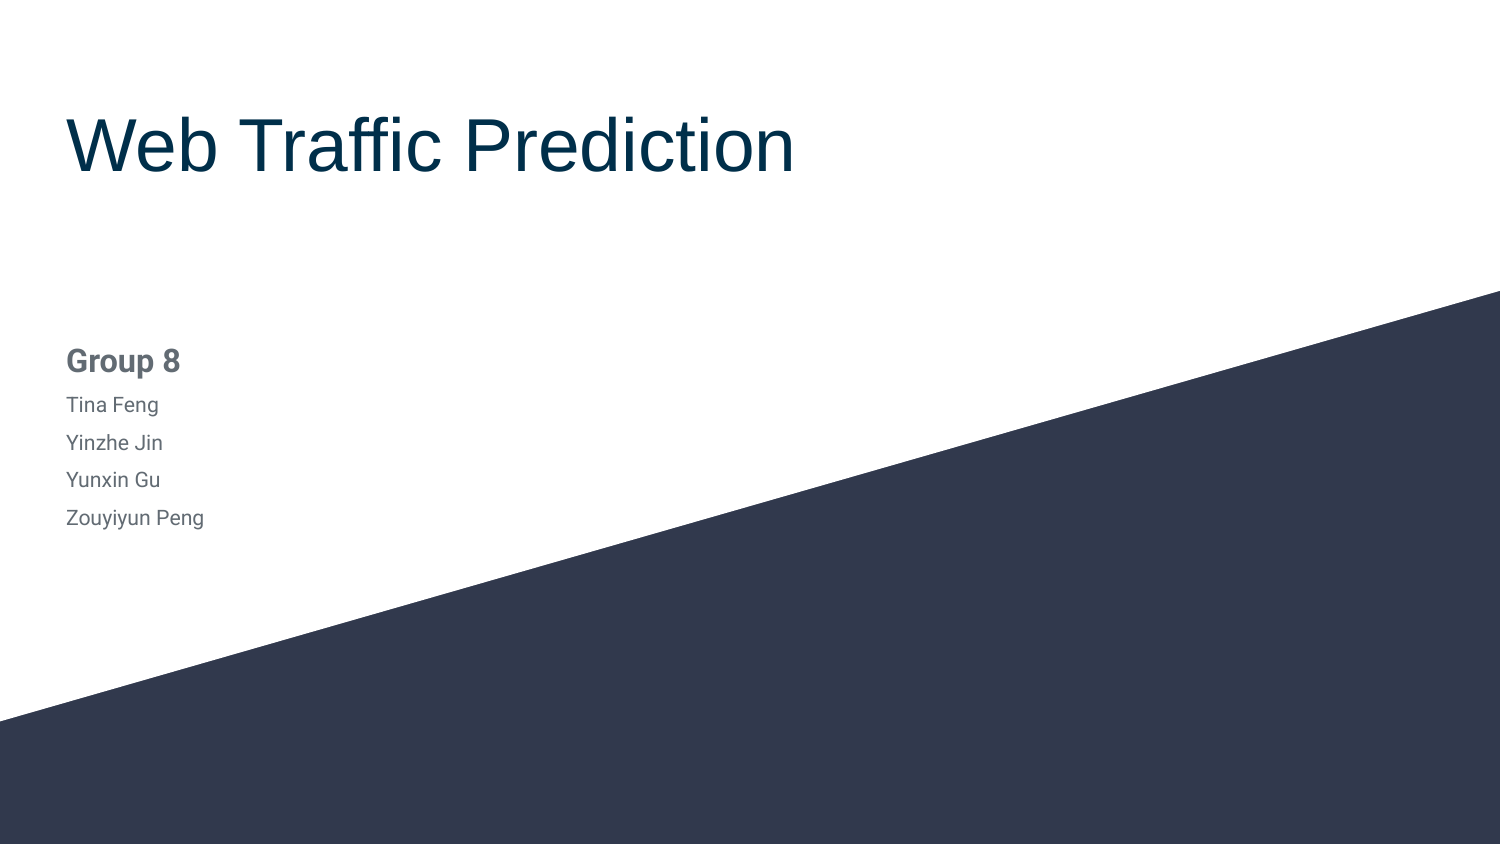

# Web Traffic Prediction
Group 8
Tina Feng
Yinzhe Jin
Yunxin Gu
Zouyiyun Peng